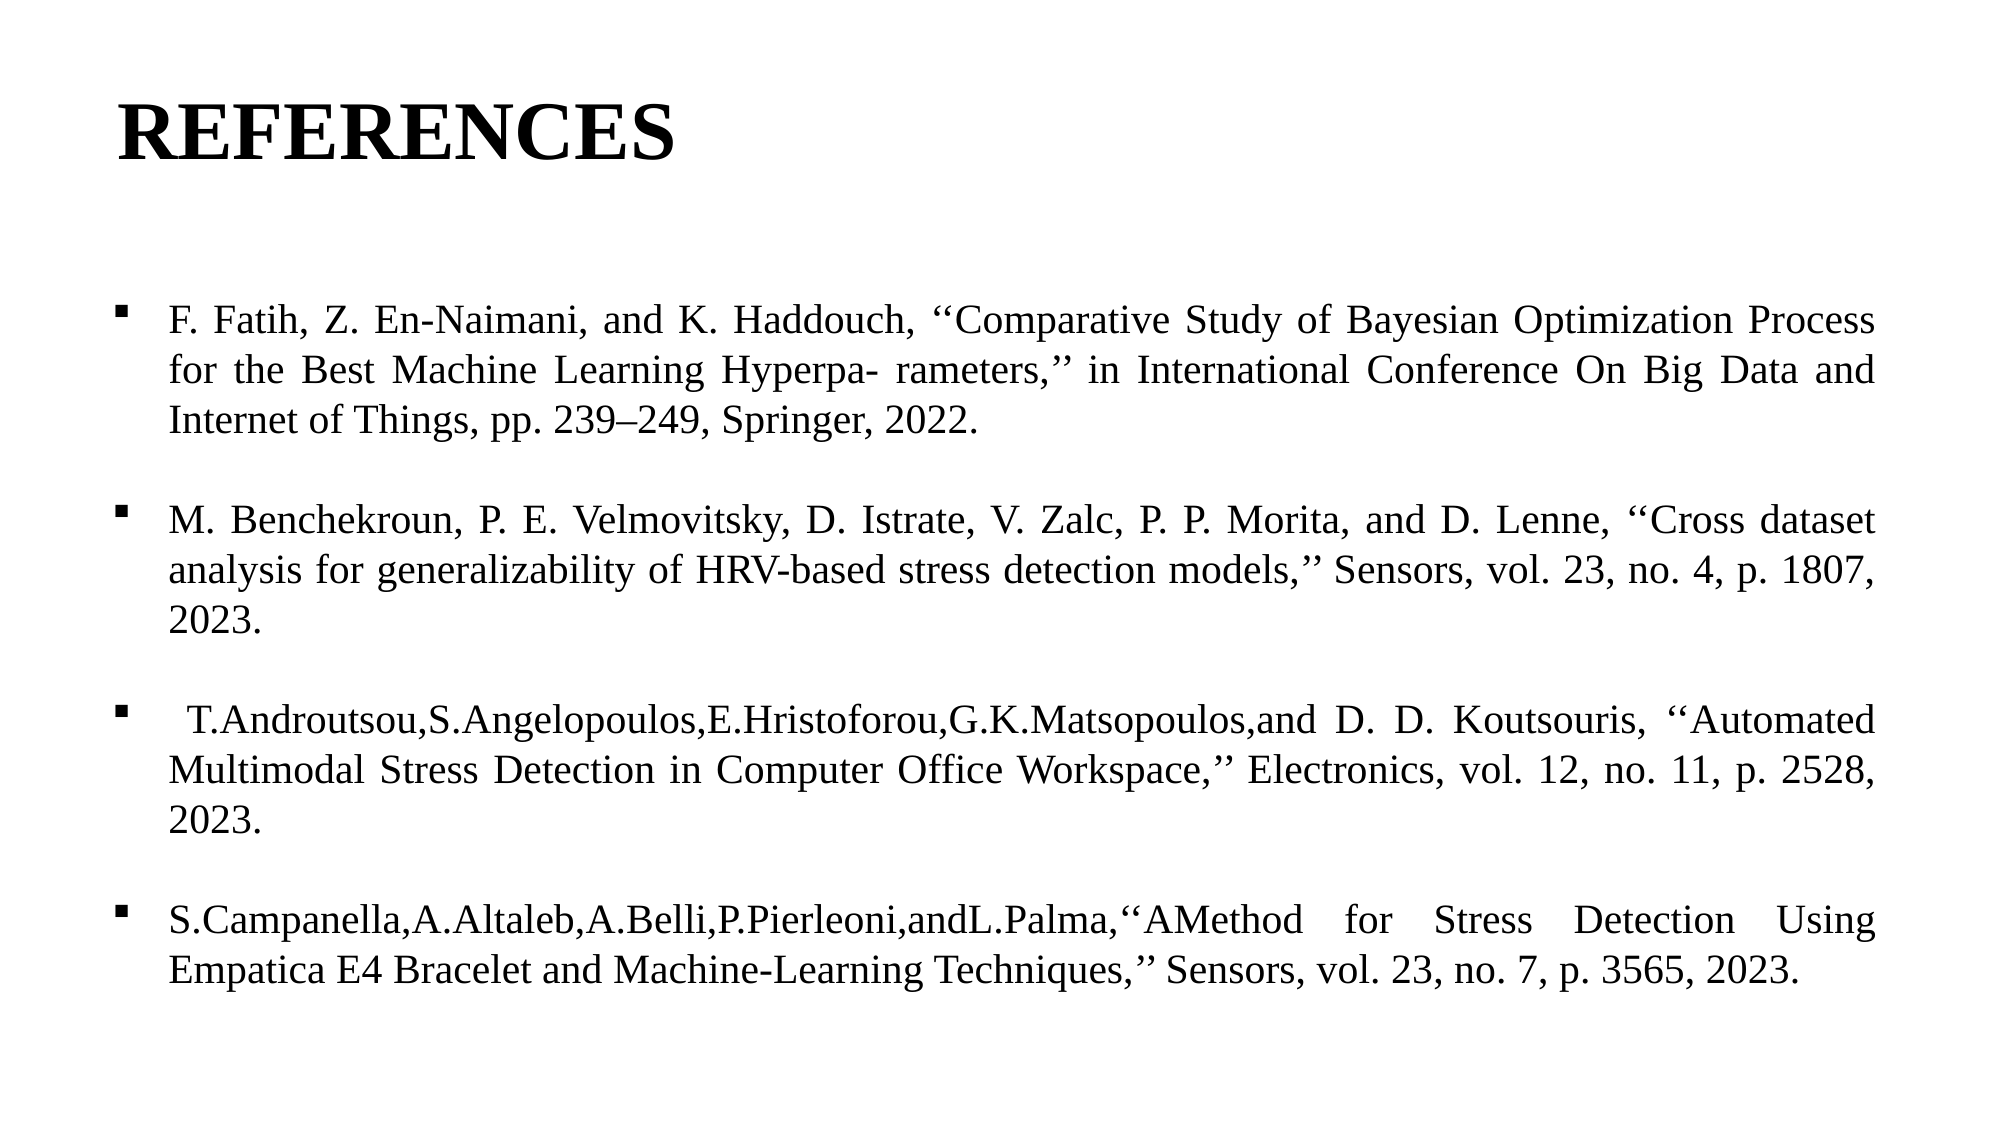

REFERENCES
F. Fatih, Z. En-Naimani, and K. Haddouch, ‘‘Comparative Study of Bayesian Optimization Process for the Best Machine Learning Hyperpa- rameters,’’ in International Conference On Big Data and Internet of Things, pp. 239–249, Springer, 2022.

M. Benchekroun, P. E. Velmovitsky, D. Istrate, V. Zalc, P. P. Morita, and D. Lenne, ‘‘Cross dataset analysis for generalizability of HRV-based stress detection models,’’ Sensors, vol. 23, no. 4, p. 1807, 2023.

 T.Androutsou,S.Angelopoulos,E.Hristoforou,G.K.Matsopoulos,and D. D. Koutsouris, ‘‘Automated Multimodal Stress Detection in Computer Office Workspace,’’ Electronics, vol. 12, no. 11, p. 2528, 2023.

S.Campanella,A.Altaleb,A.Belli,P.Pierleoni,andL.Palma,‘‘AMethod for Stress Detection Using Empatica E4 Bracelet and Machine-Learning Techniques,’’ Sensors, vol. 23, no. 7, p. 3565, 2023.